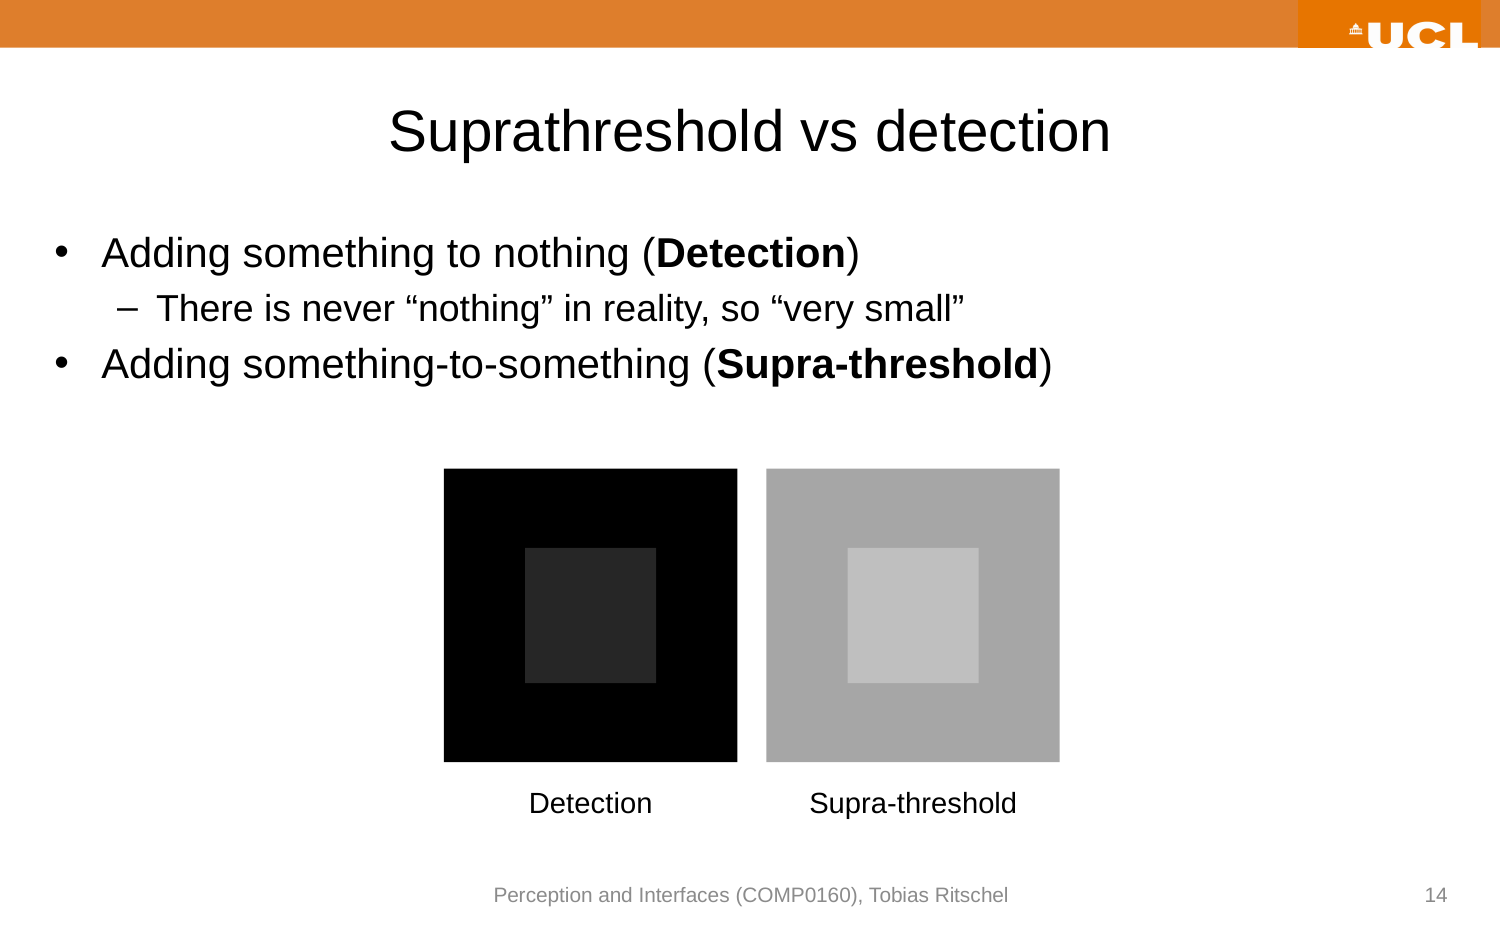

# Suprathreshold vs detection
Adding something to nothing (Detection)
There is never “nothing” in reality, so “very small”
Adding something-to-something (Supra-threshold)

Detection
Supra-threshold
Perception and Interfaces (COMP0160), Tobias Ritschel
14